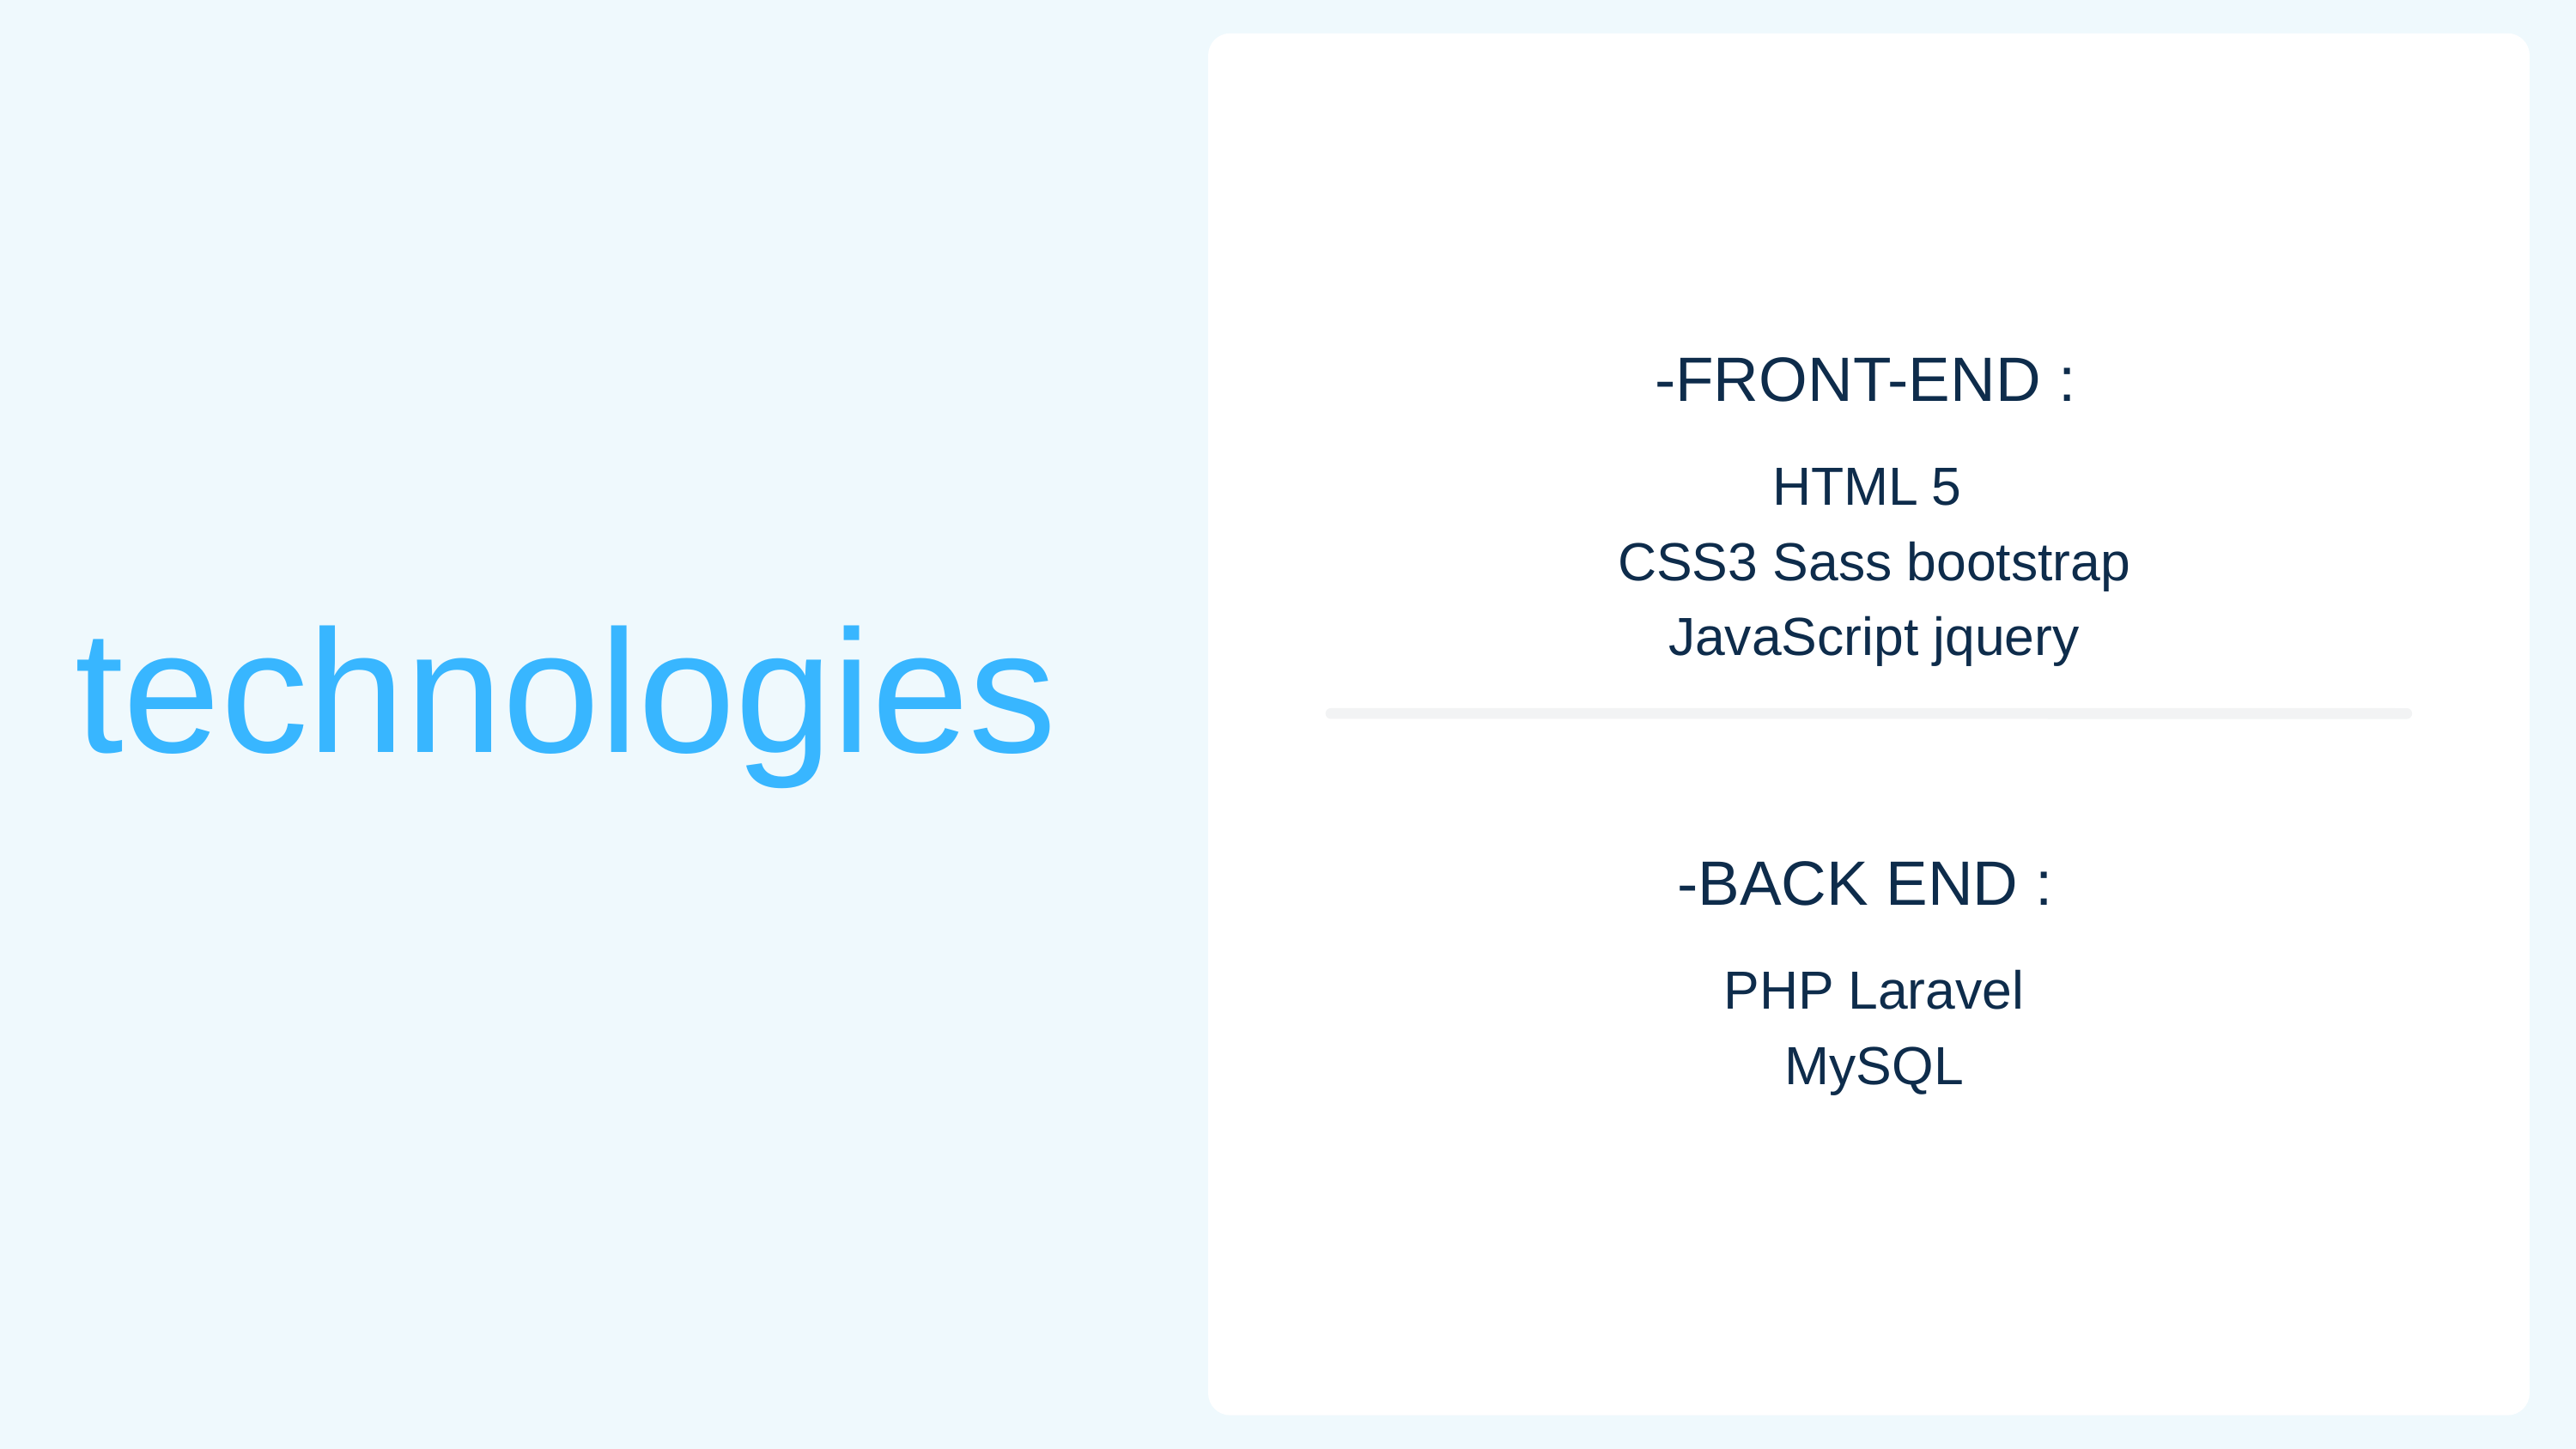

-FRONT-END :
HTML 5
CSS3 Sass bootstrap
JavaScript jquery
technologies

-BACK END :
PHP Laravel
MySQL